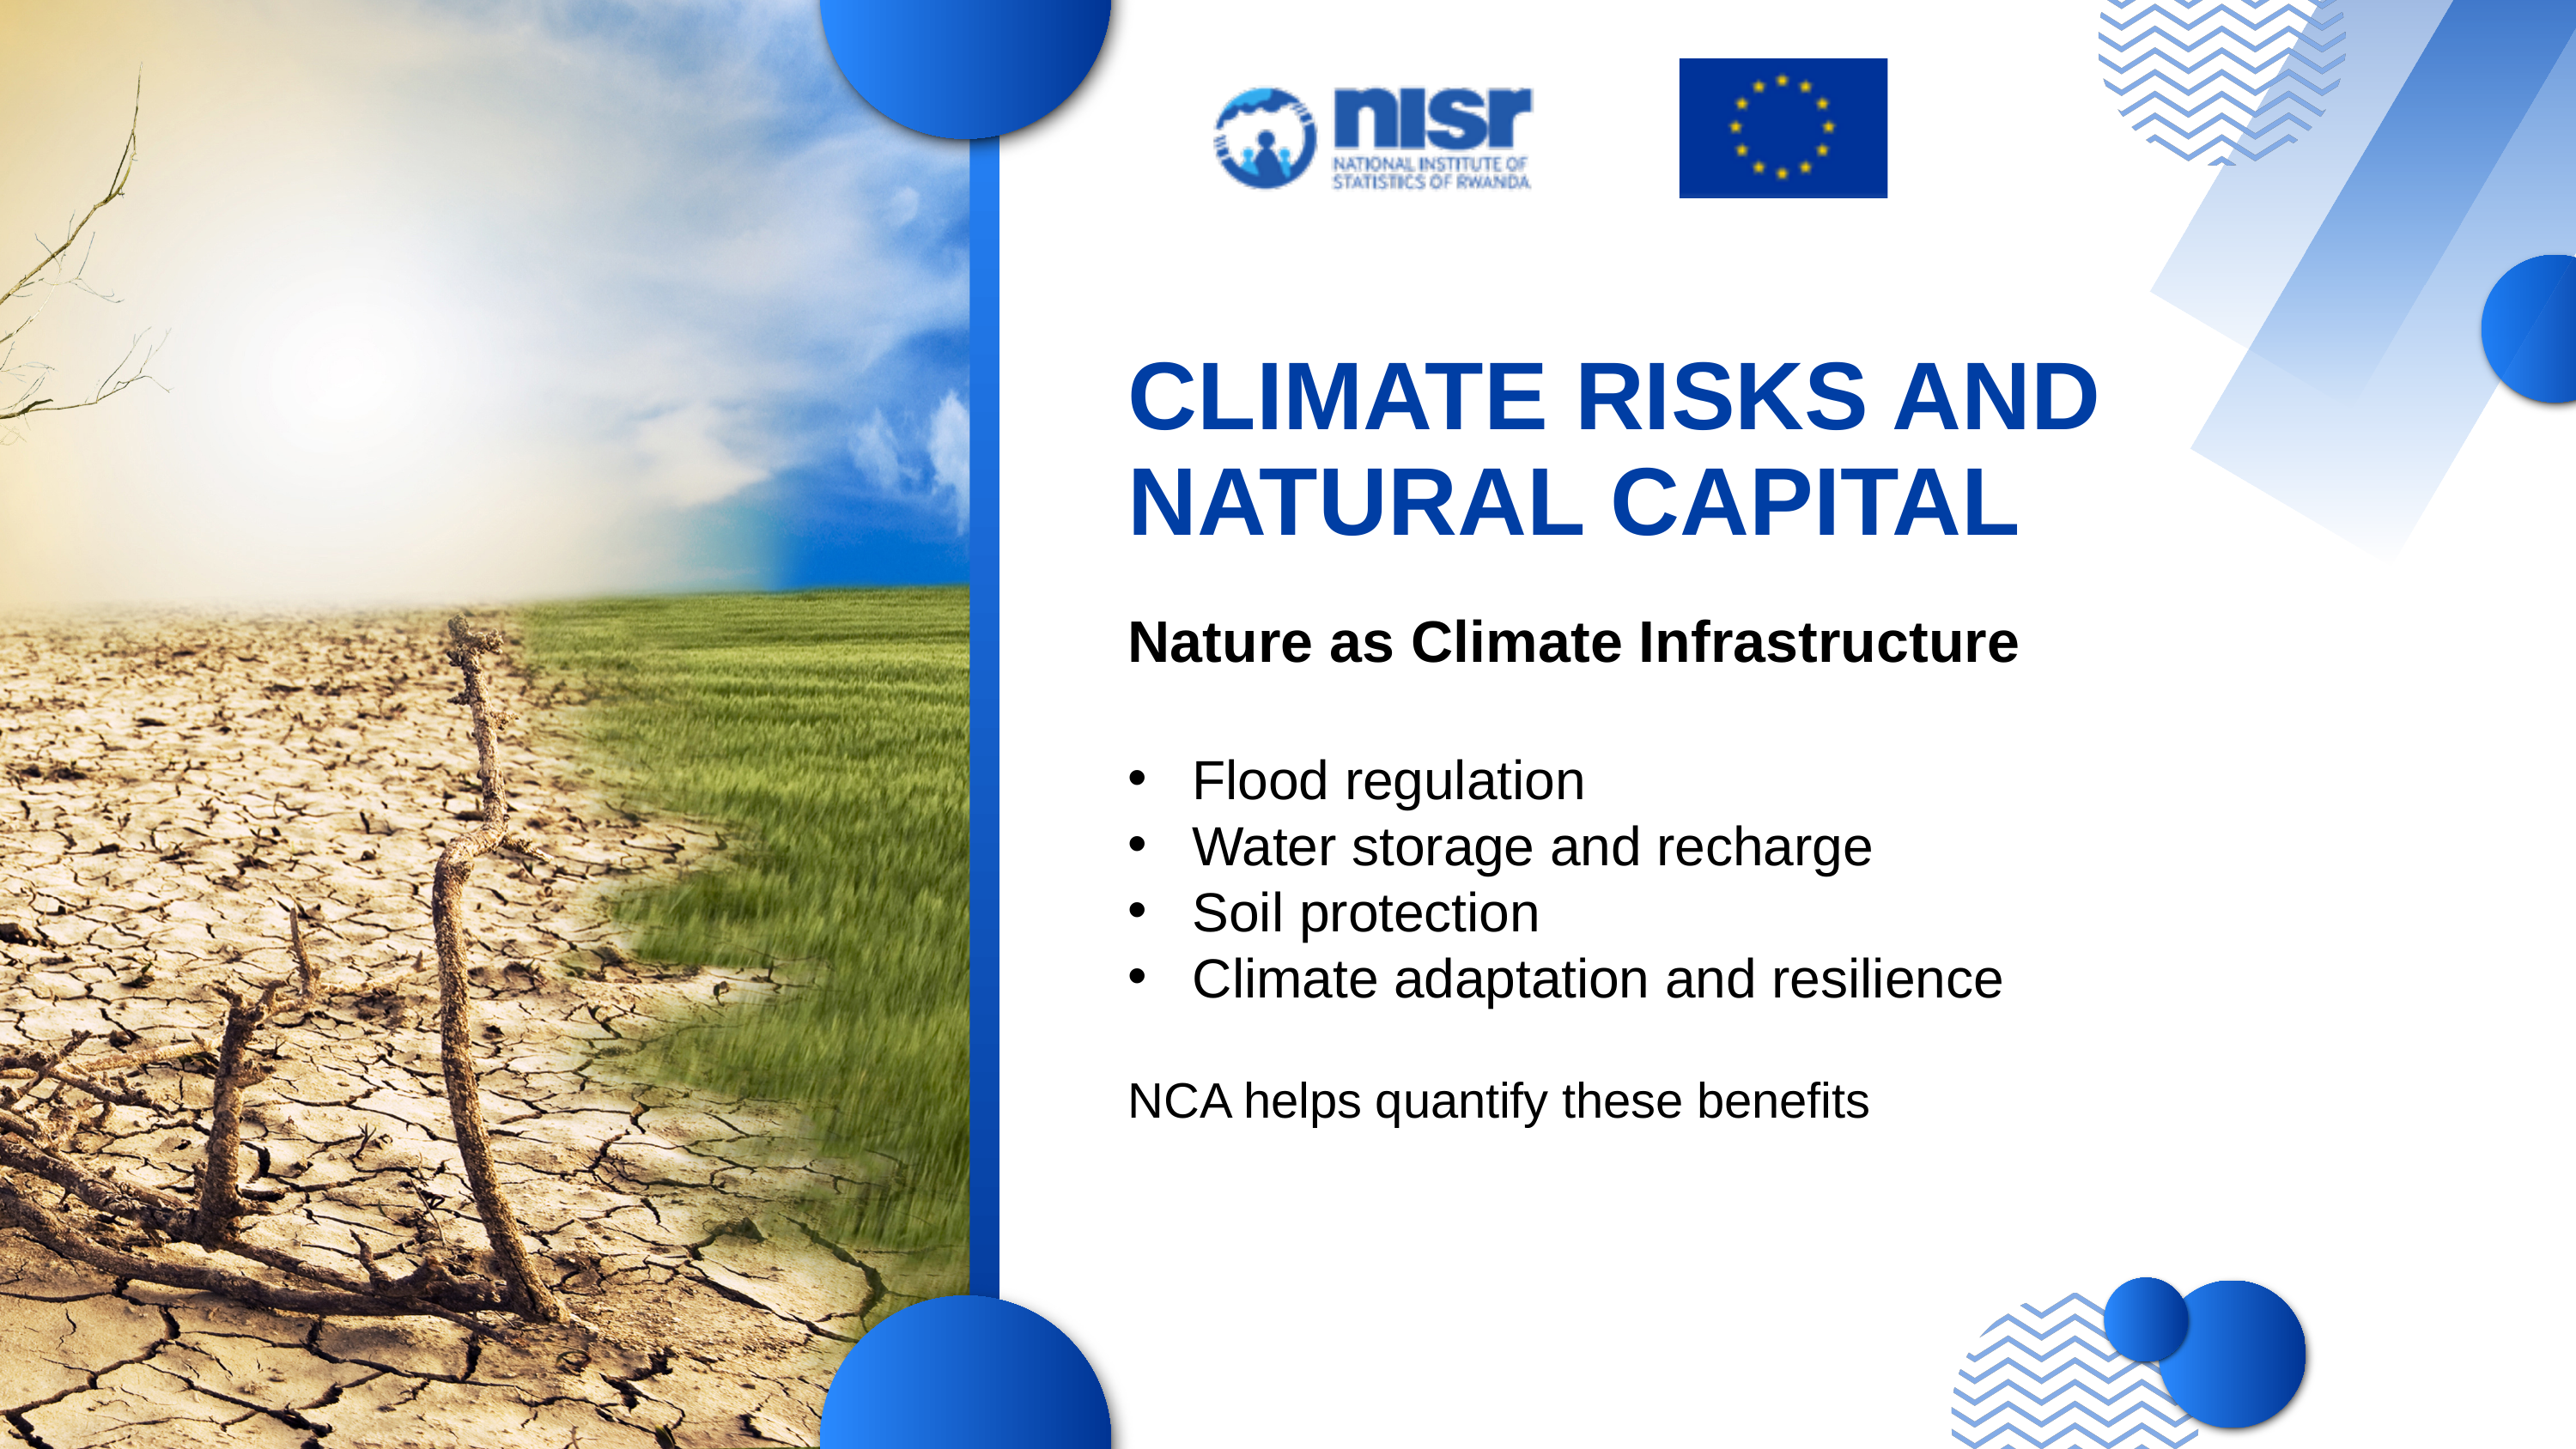

CLIMATE RISKS AND NATURAL CAPITAL
Nature as Climate Infrastructure

Flood regulation
Water storage and recharge
Soil protection
Climate adaptation and resilience

NCA helps quantify these benefits